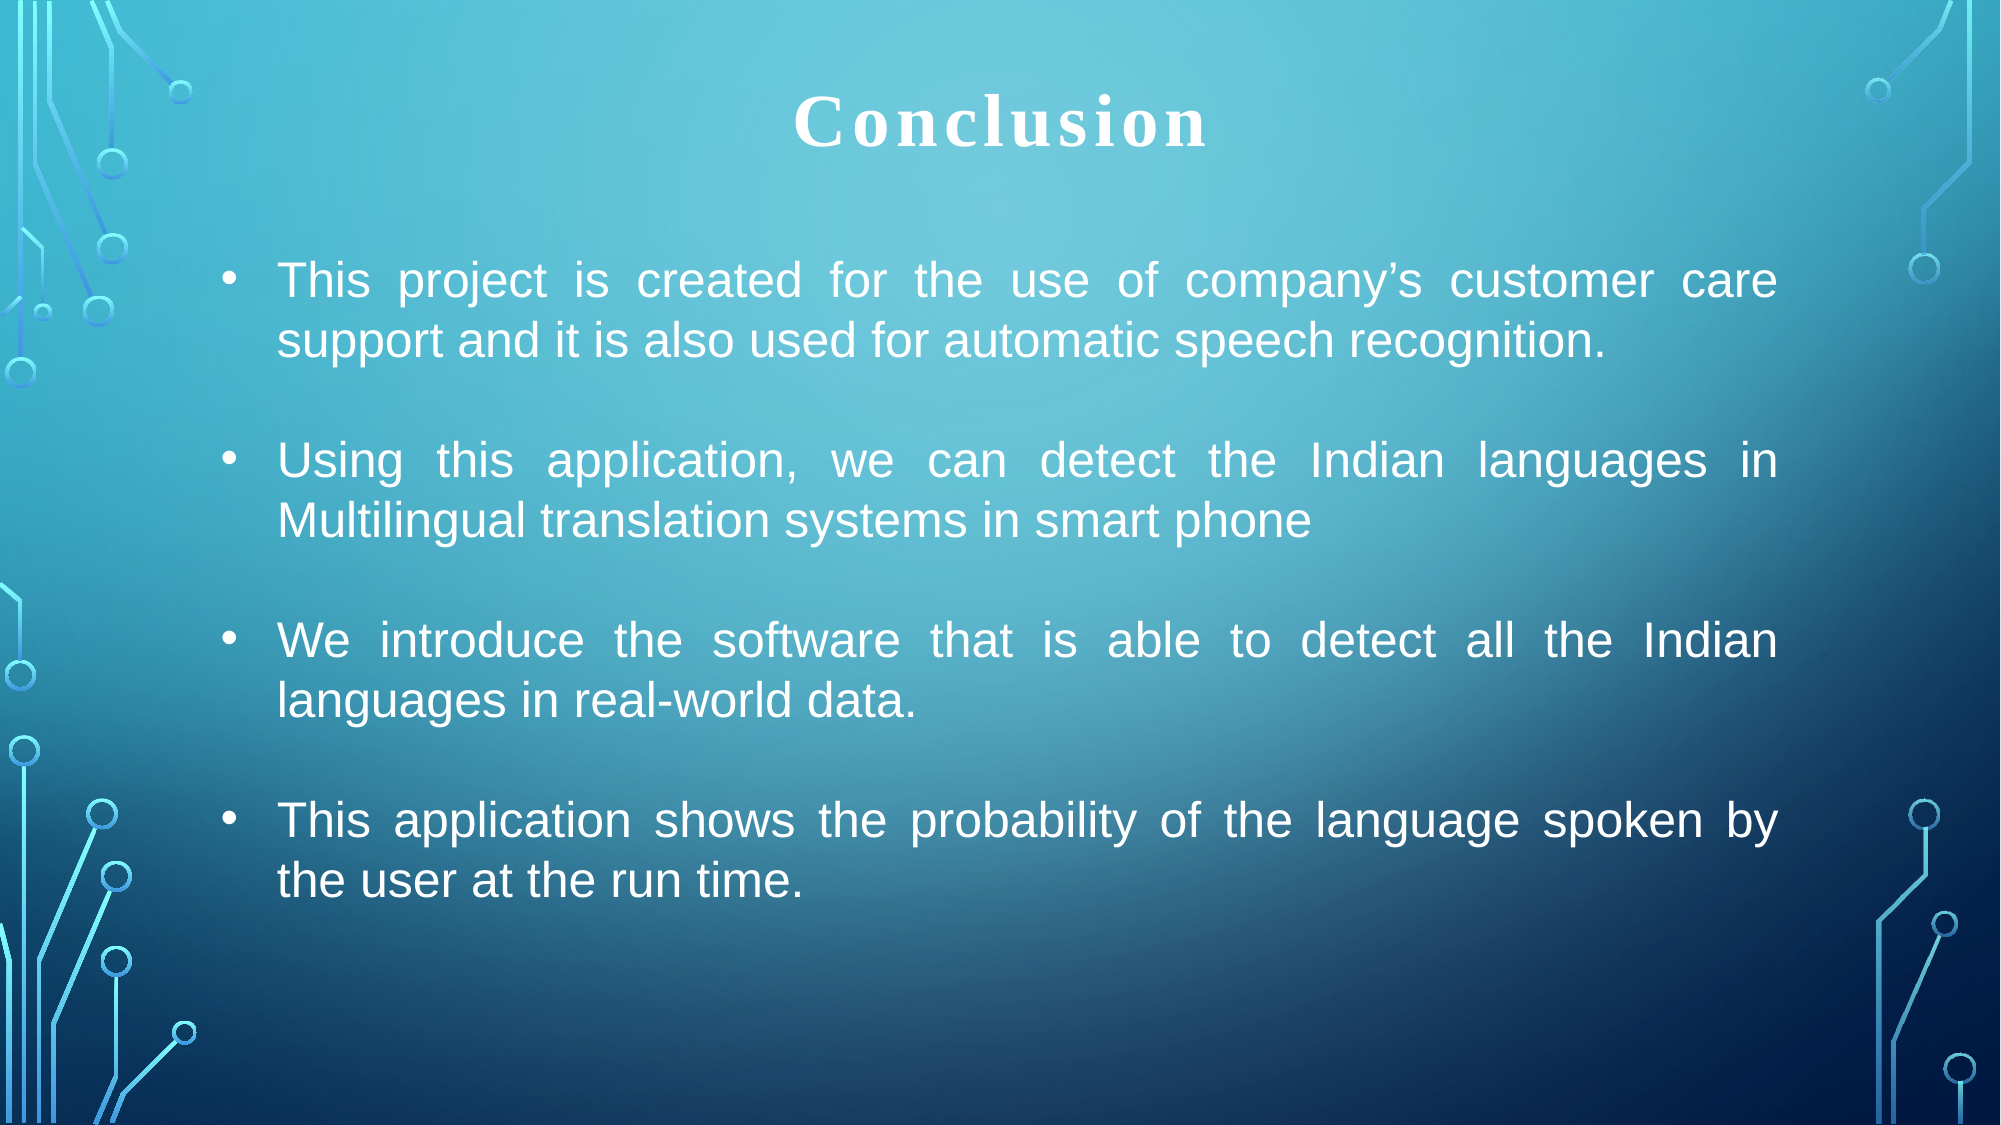

Conclusion
This project is created for the use of company’s customer care support and it is also used for automatic speech recognition.

Using this application, we can detect the Indian languages in Multilingual translation systems in smart phone

We introduce the software that is able to detect all the Indian languages in real-world data.

This application shows the probability of the language spoken by the user at the run time.